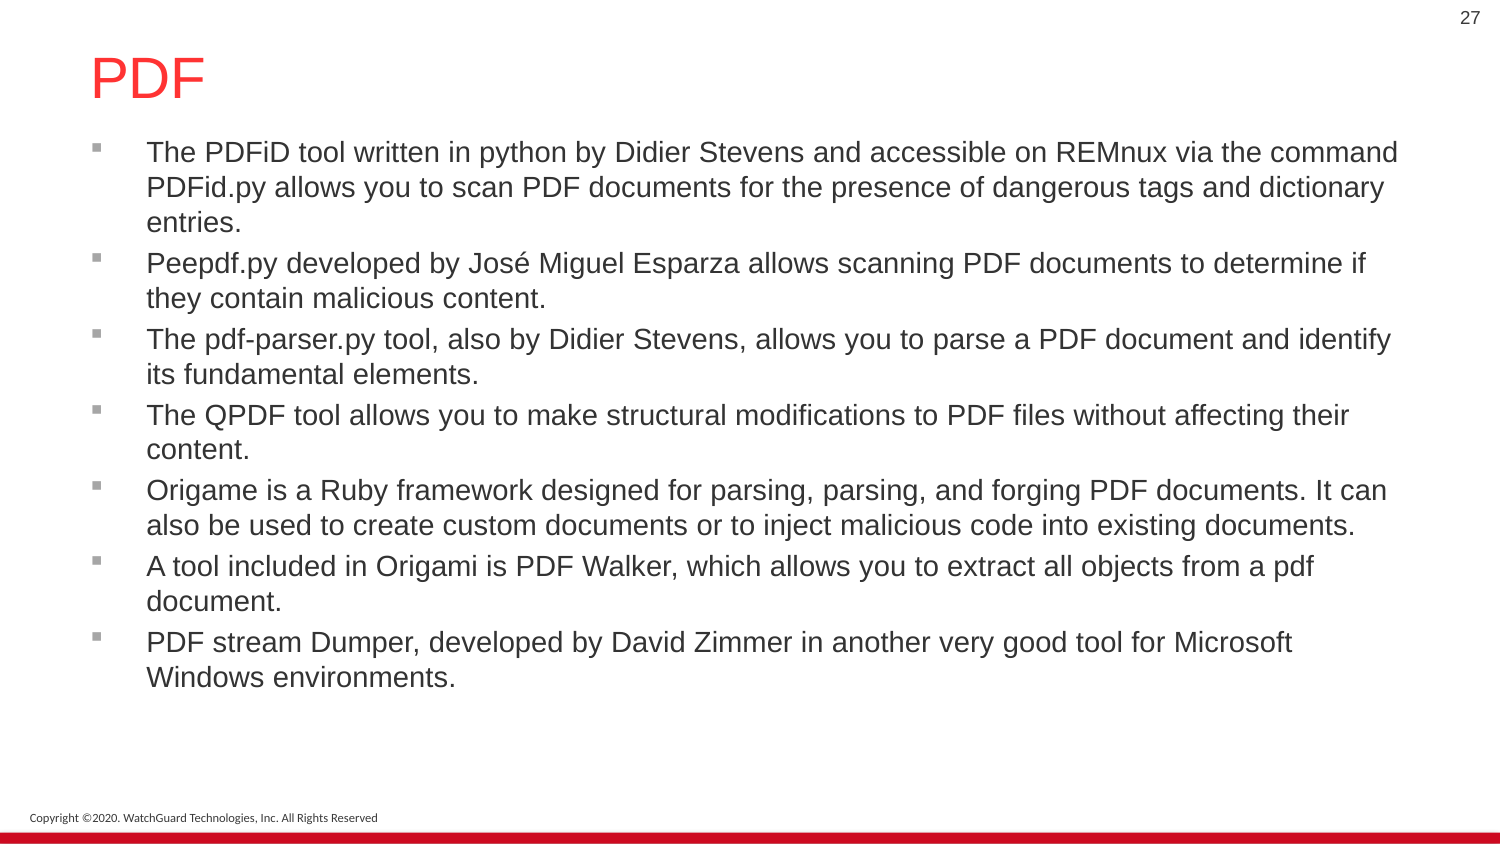

27
# PDF
The PDFiD tool written in python by Didier Stevens and accessible on REMnux via the command PDFid.py allows you to scan PDF documents for the presence of dangerous tags and dictionary entries.
Peepdf.py developed by José Miguel Esparza allows scanning PDF documents to determine if they contain malicious content.
The pdf-parser.py tool, also by Didier Stevens, allows you to parse a PDF document and identify its fundamental elements.
The QPDF tool allows you to make structural modifications to PDF files without affecting their content.
Origame is a Ruby framework designed for parsing, parsing, and forging PDF documents. It can also be used to create custom documents or to inject malicious code into existing documents.
A tool included in Origami is PDF Walker, which allows you to extract all objects from a pdf document.
PDF stream Dumper, developed by David Zimmer in another very good tool for Microsoft Windows environments.